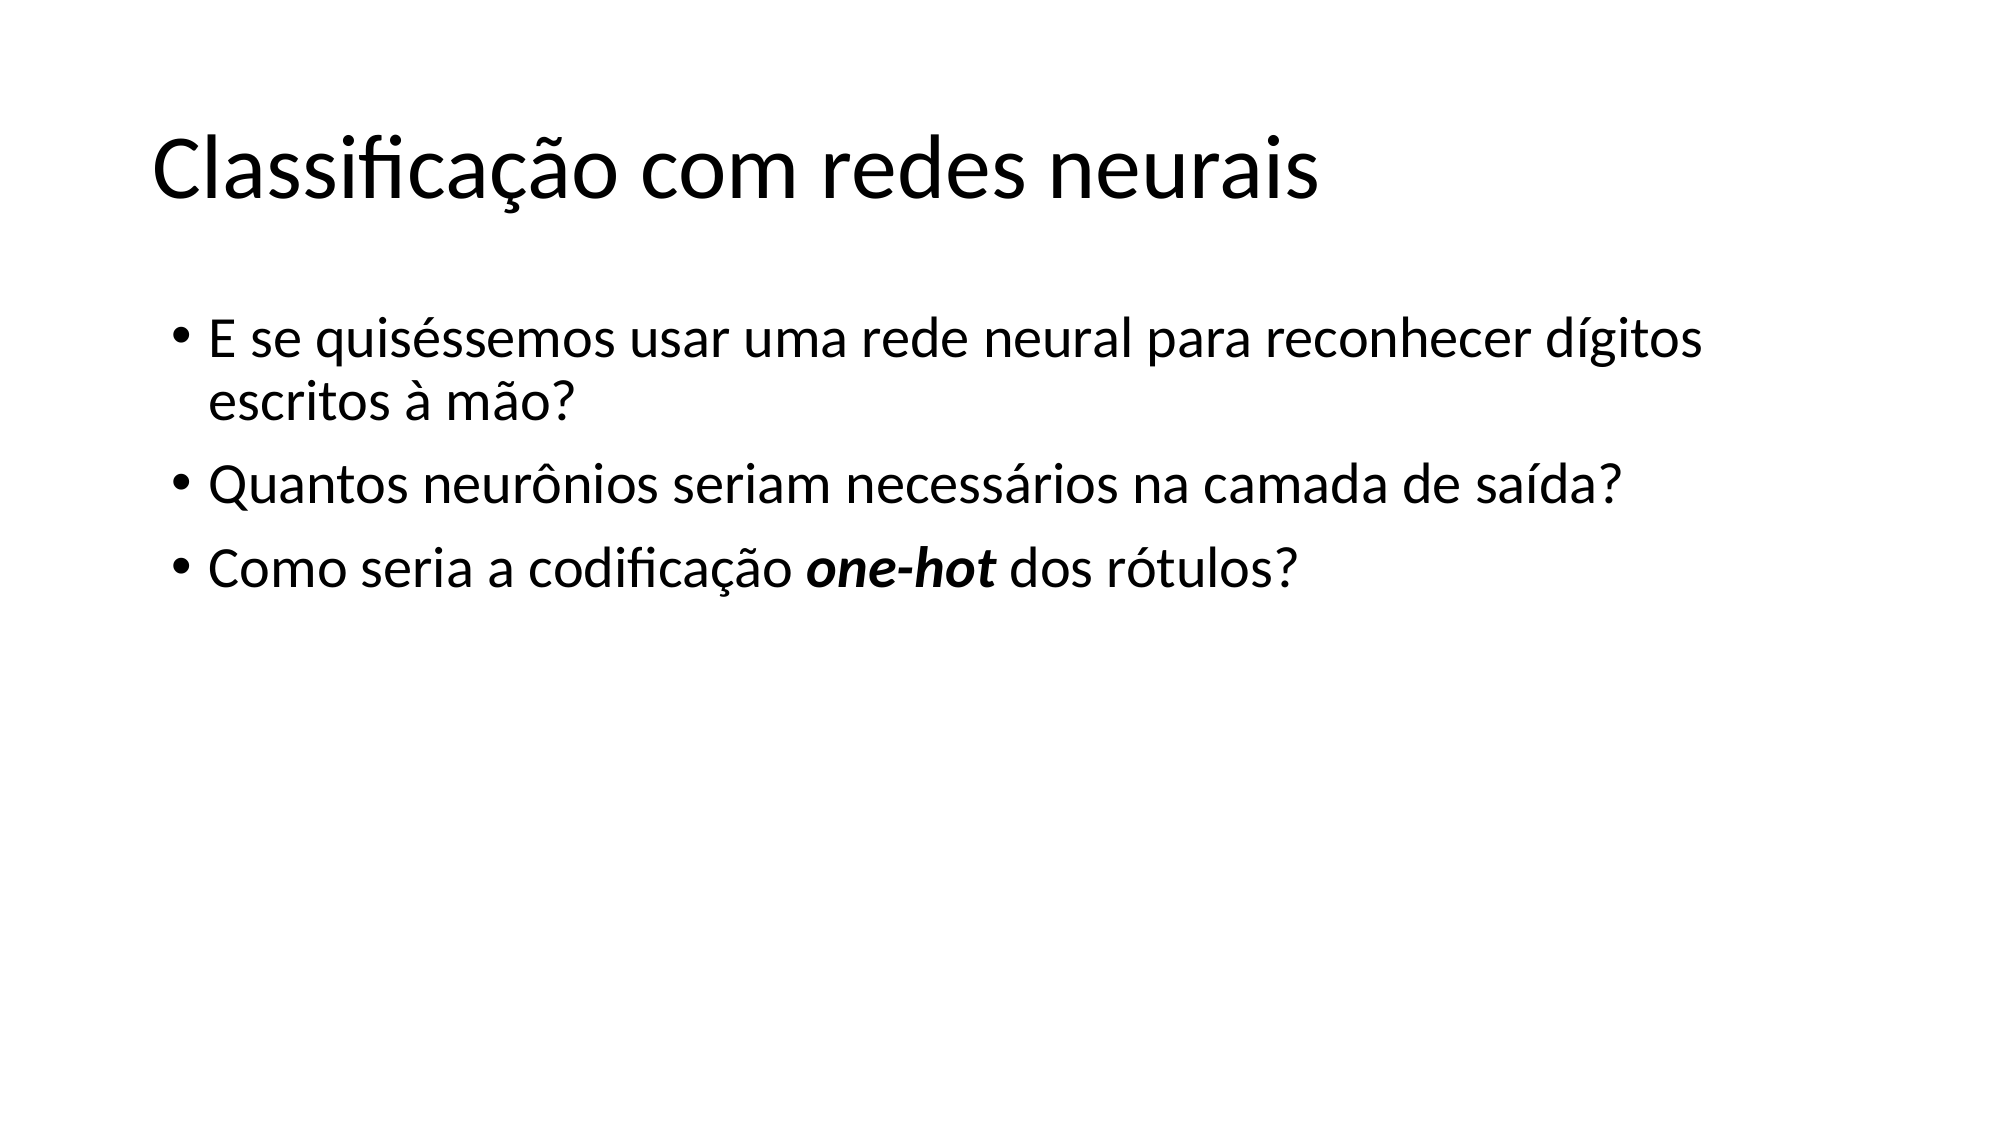

# Classificação com redes neurais
E se quiséssemos usar uma rede neural para reconhecer dígitos escritos à mão?
Quantos neurônios seriam necessários na camada de saída?
Como seria a codificação one-hot dos rótulos?